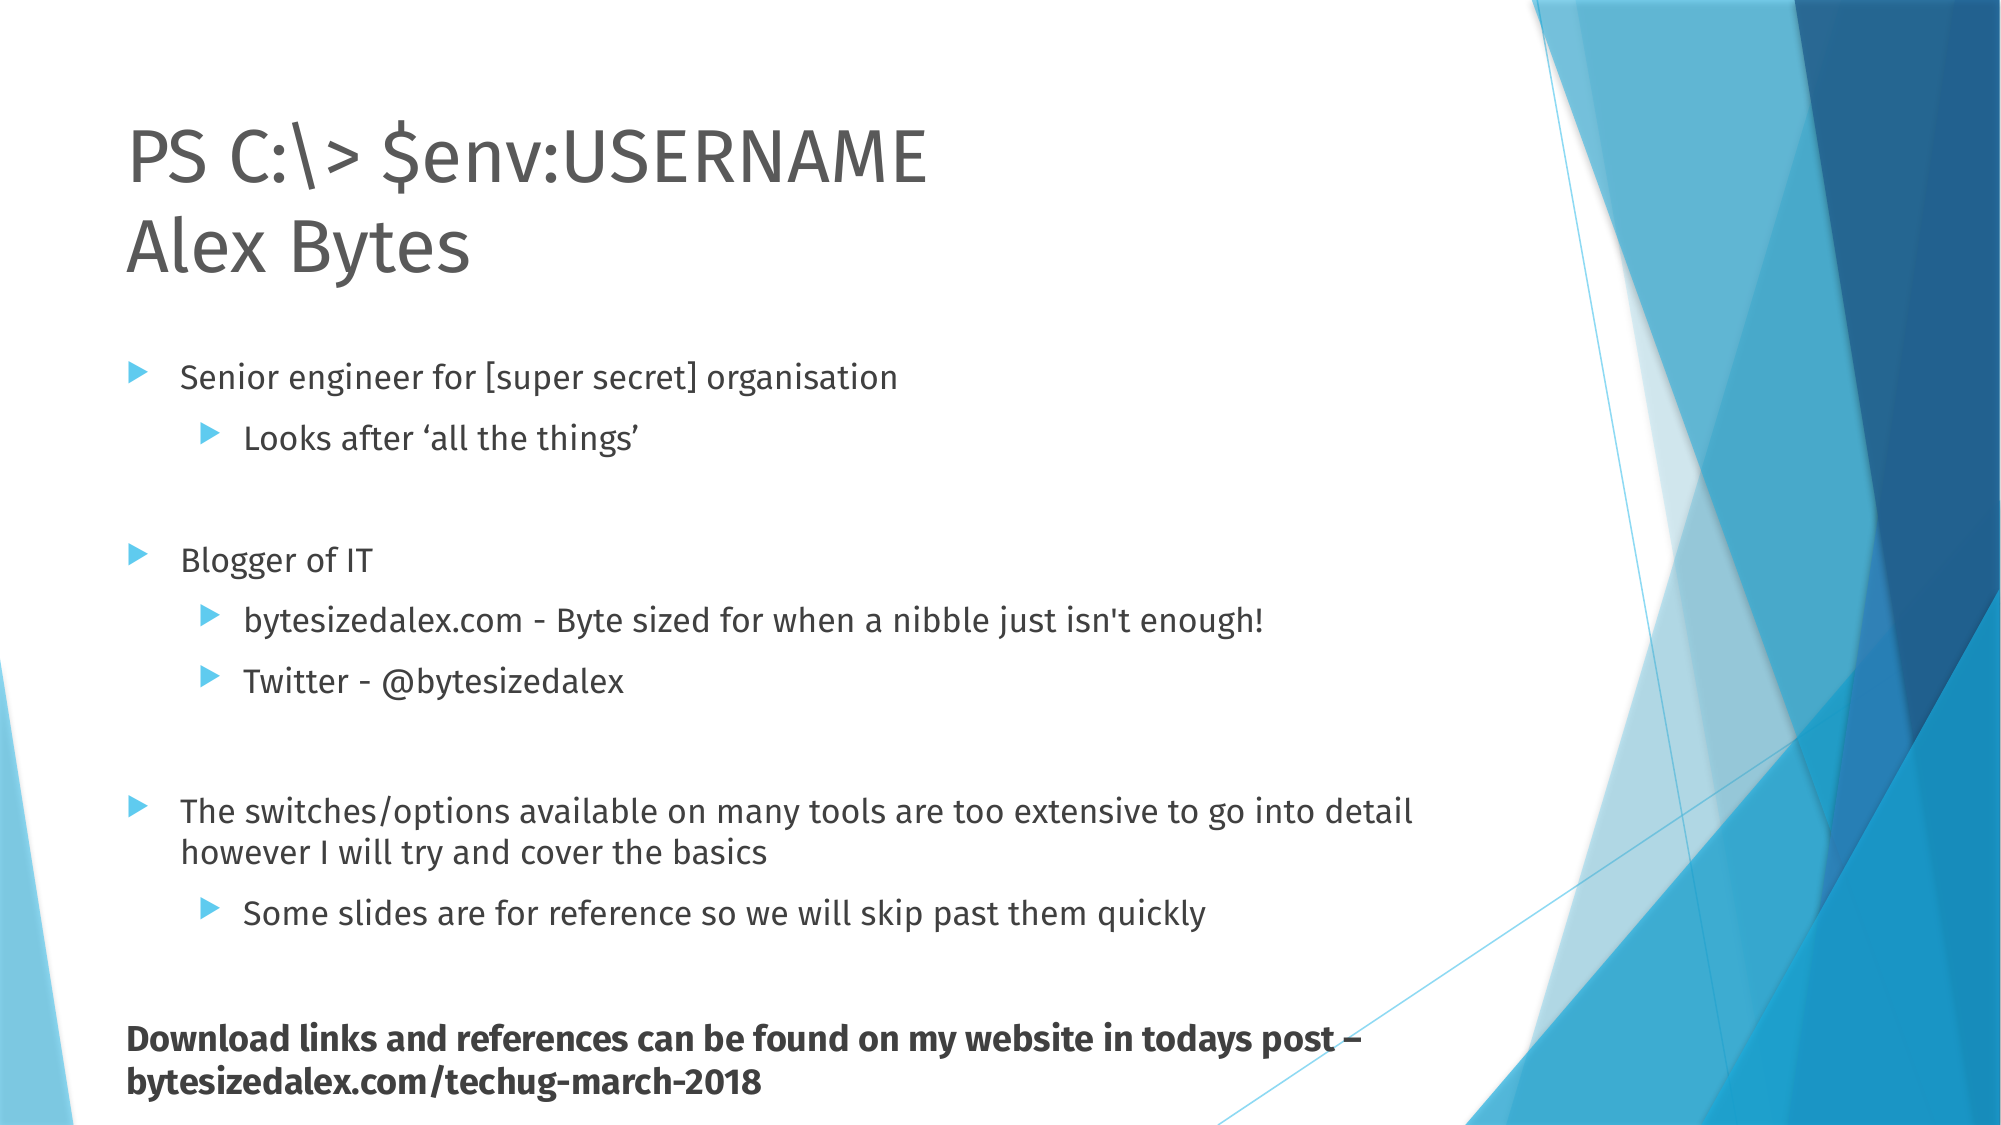

# PS C:\> $env:USERNAME Alex Bytes
Senior engineer for [super secret] organisation
Looks after ‘all the things’

Blogger of IT
bytesizedalex.com - Byte sized for when a nibble just isn't enough!
Twitter - @bytesizedalex

The switches/options available on many tools are too extensive to go into detail however I will try and cover the basics
Some slides are for reference so we will skip past them quickly

Download links and references can be found on my website in todays post – bytesizedalex.com/techug-march-2018